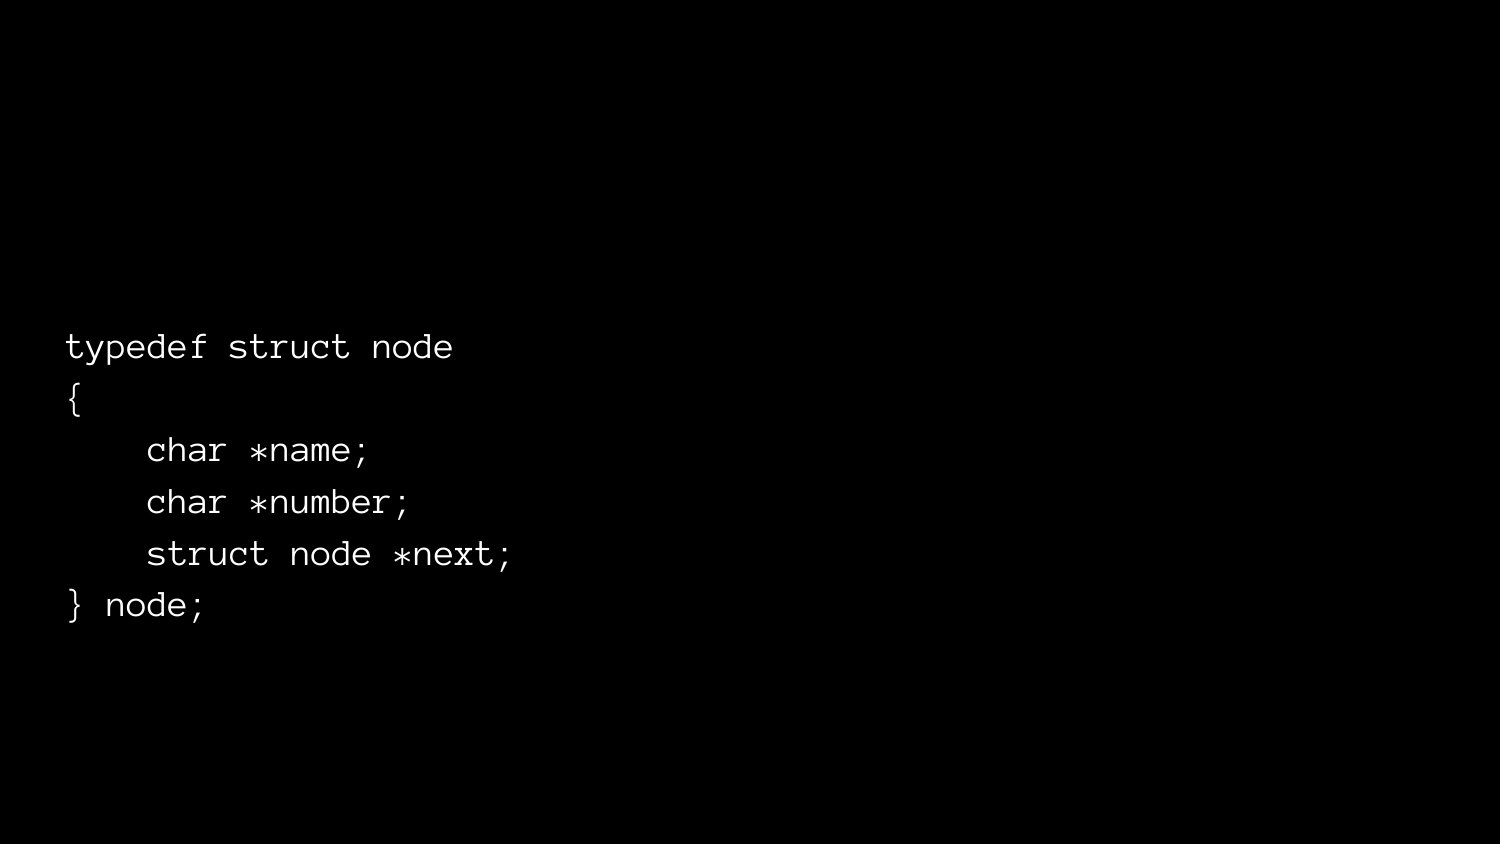

typedef struct node
{
    char *name;
    char *number;
    struct node *next;
} node;